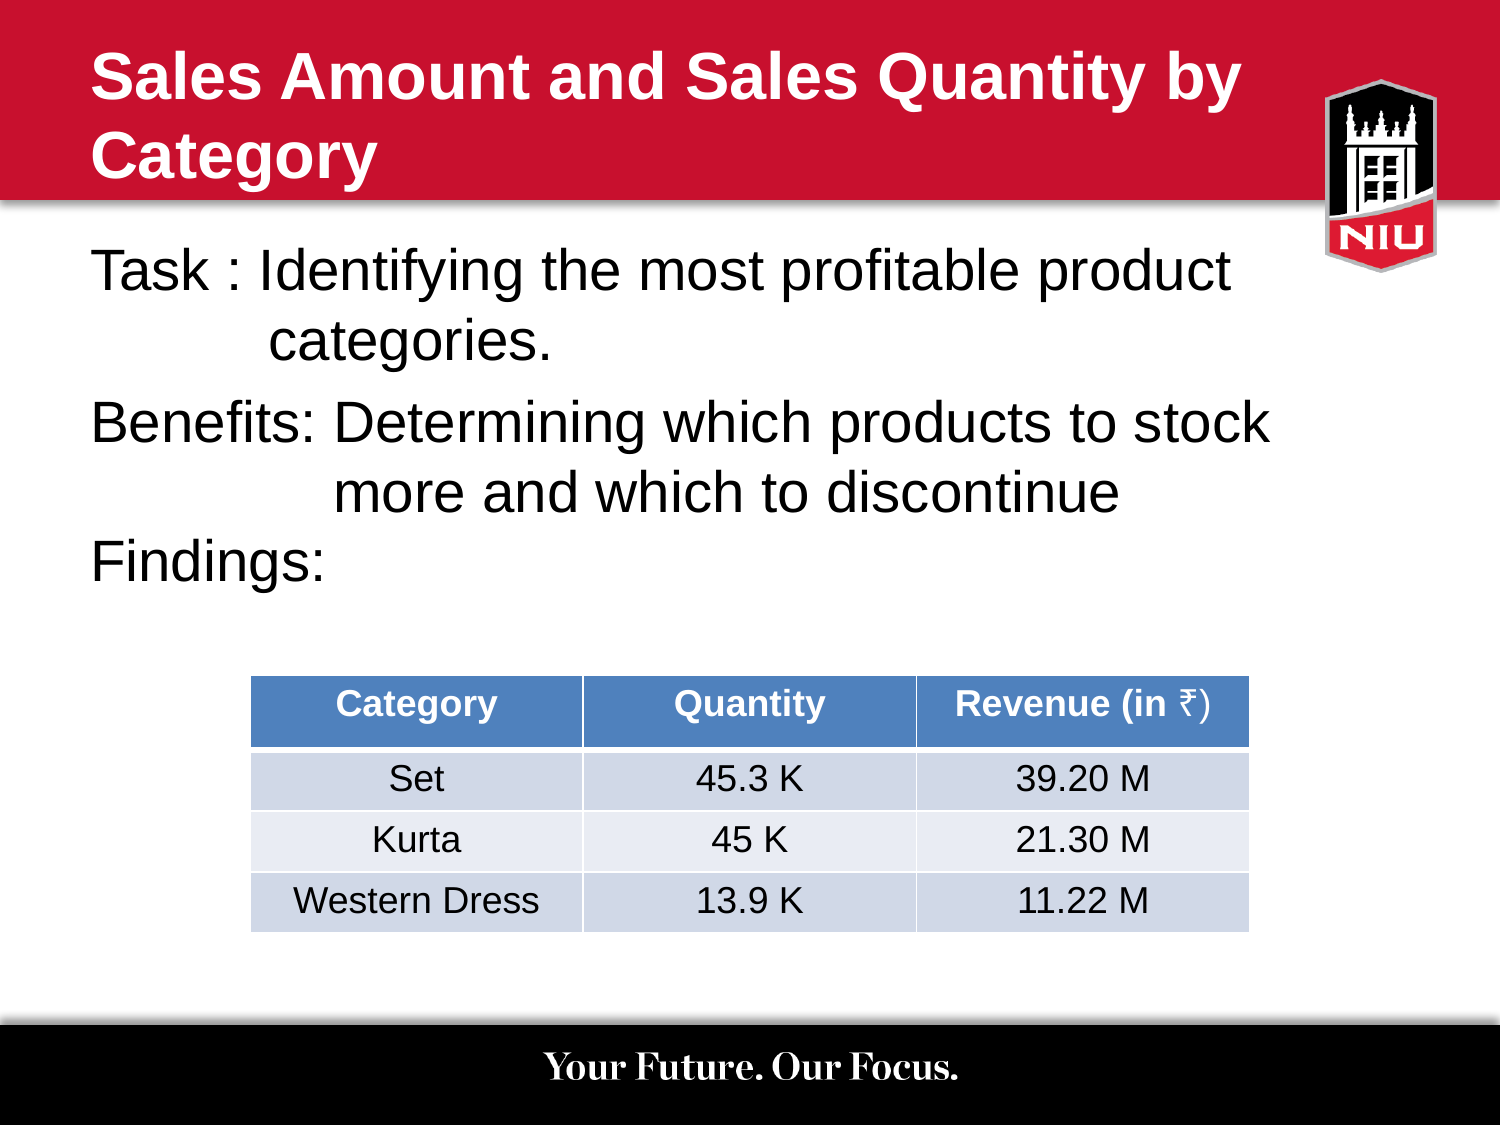

# Sales Amount and Sales Quantity by Category
Task : Identifying the most profitable product
           categories.
Benefits: Determining which products to stock
               more and which to discontinue
Findings:

| Category | Quantity | Revenue (in ₹) |
| --- | --- | --- |
| Set | 45.3 K | 39.20 M |
| Kurta | 45 K | 21.30 M |
| Western Dress | 13.9 K | 11.22 M |